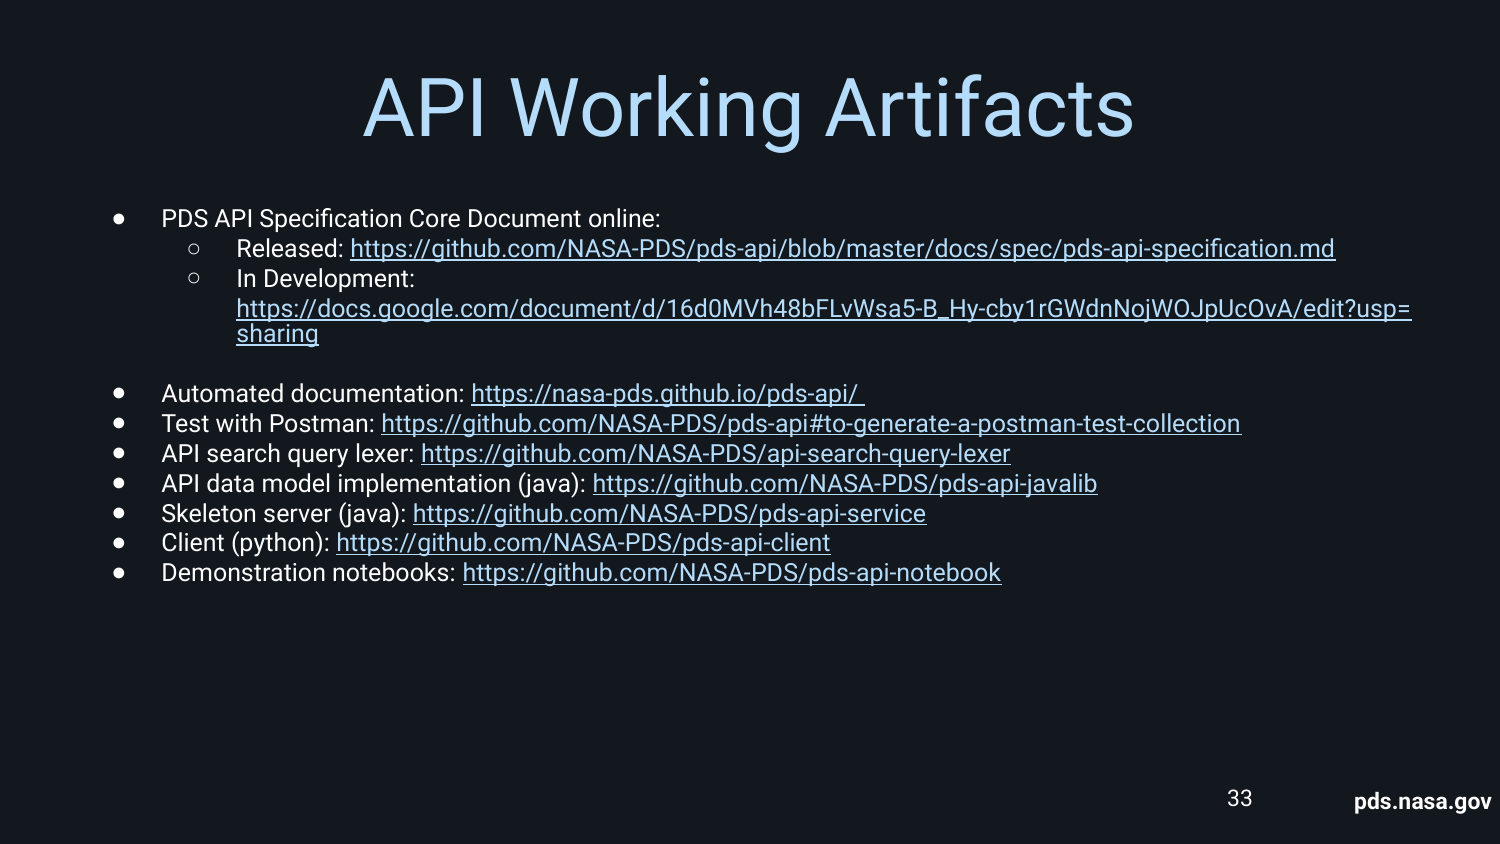

# API Working Artifacts
PDS API Specification Core Document online:
Released: https://github.com/NASA-PDS/pds-api/blob/master/docs/spec/pds-api-specification.md
In Development: https://docs.google.com/document/d/16d0MVh48bFLvWsa5-B_Hy-cby1rGWdnNojWOJpUcOvA/edit?usp=sharing
Automated documentation: https://nasa-pds.github.io/pds-api/
Test with Postman: https://github.com/NASA-PDS/pds-api#to-generate-a-postman-test-collection
API search query lexer: https://github.com/NASA-PDS/api-search-query-lexer
API data model implementation (java): https://github.com/NASA-PDS/pds-api-javalib
Skeleton server (java): https://github.com/NASA-PDS/pds-api-service
Client (python): https://github.com/NASA-PDS/pds-api-client
Demonstration notebooks: https://github.com/NASA-PDS/pds-api-notebook

33